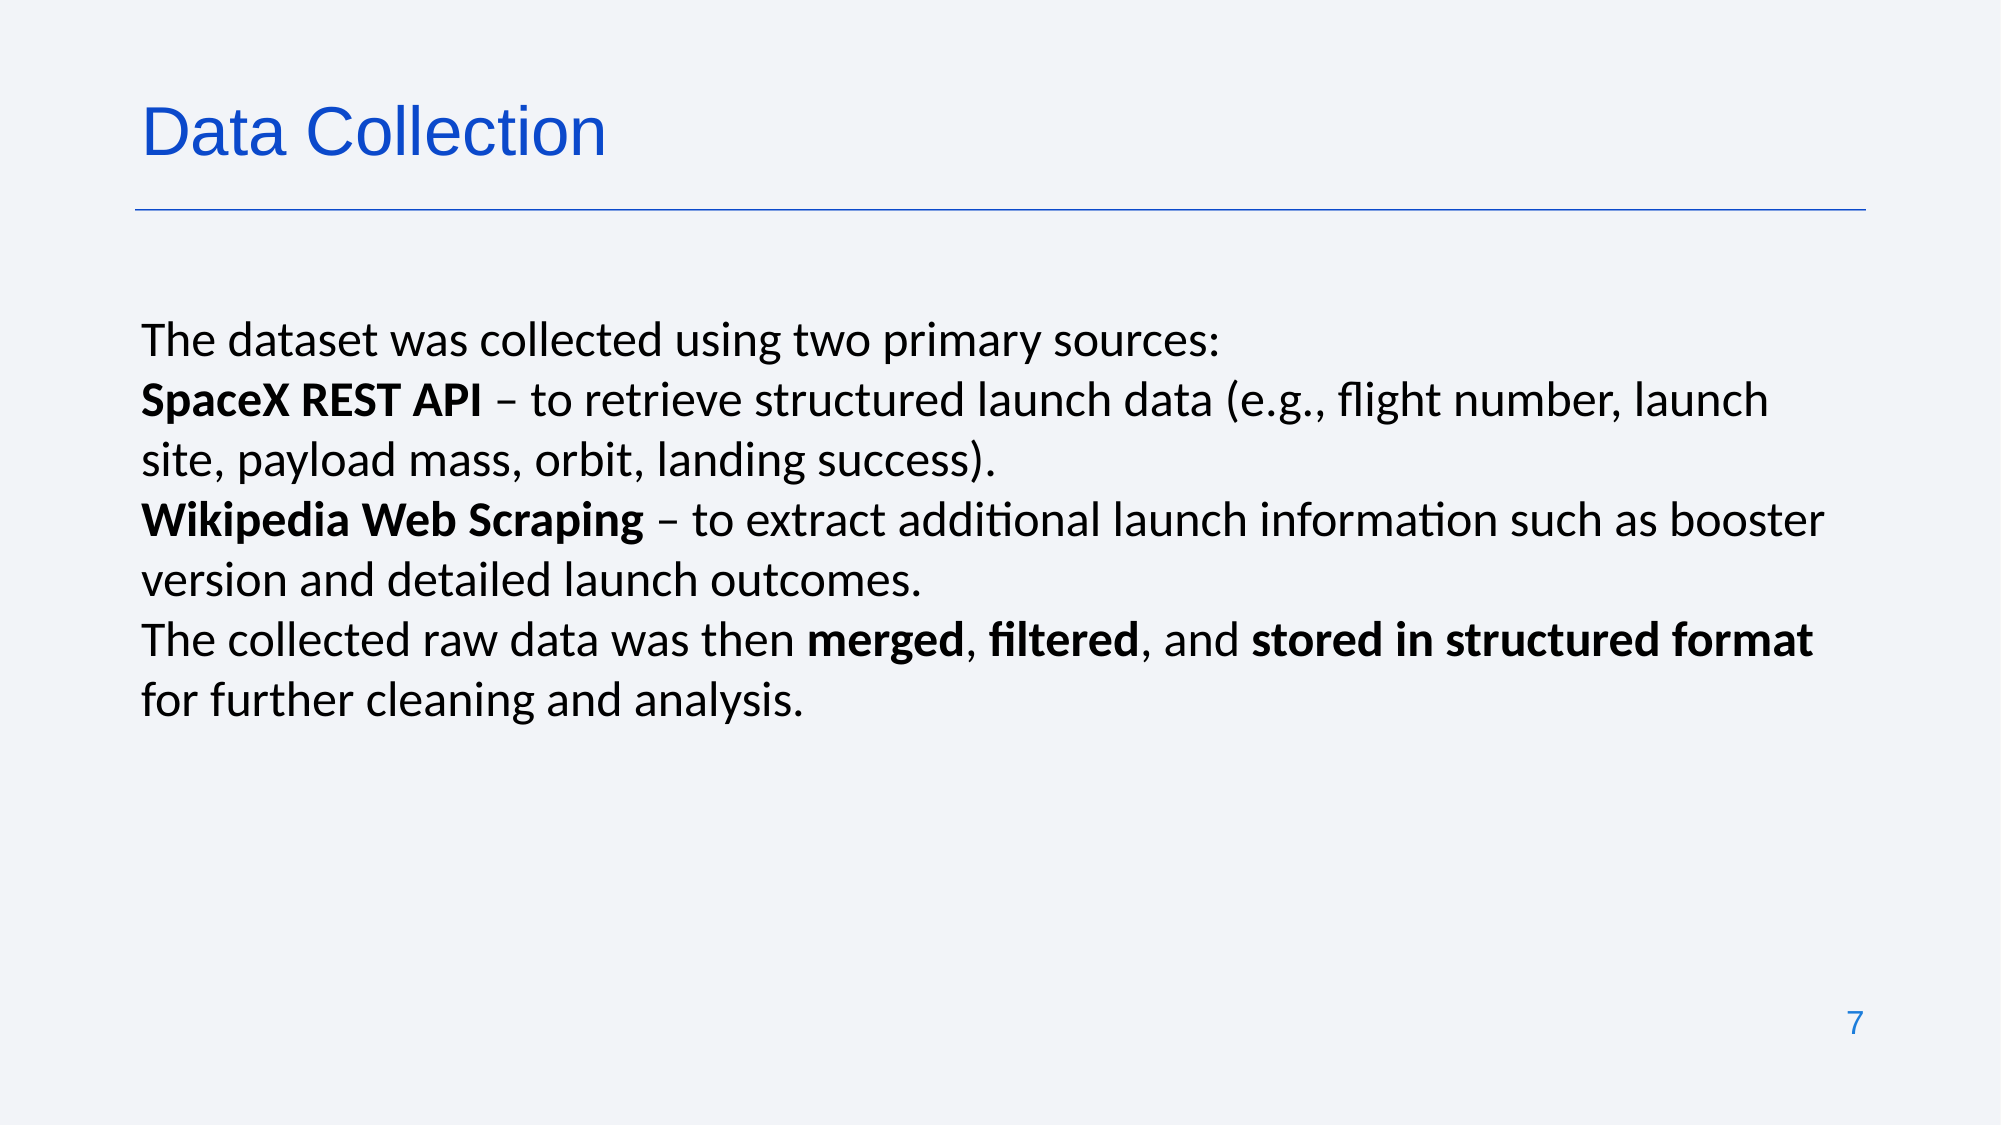

Data Collection
The dataset was collected using two primary sources:
SpaceX REST API – to retrieve structured launch data (e.g., flight number, launch site, payload mass, orbit, landing success).
Wikipedia Web Scraping – to extract additional launch information such as booster version and detailed launch outcomes.
The collected raw data was then merged, filtered, and stored in structured format for further cleaning and analysis.

7